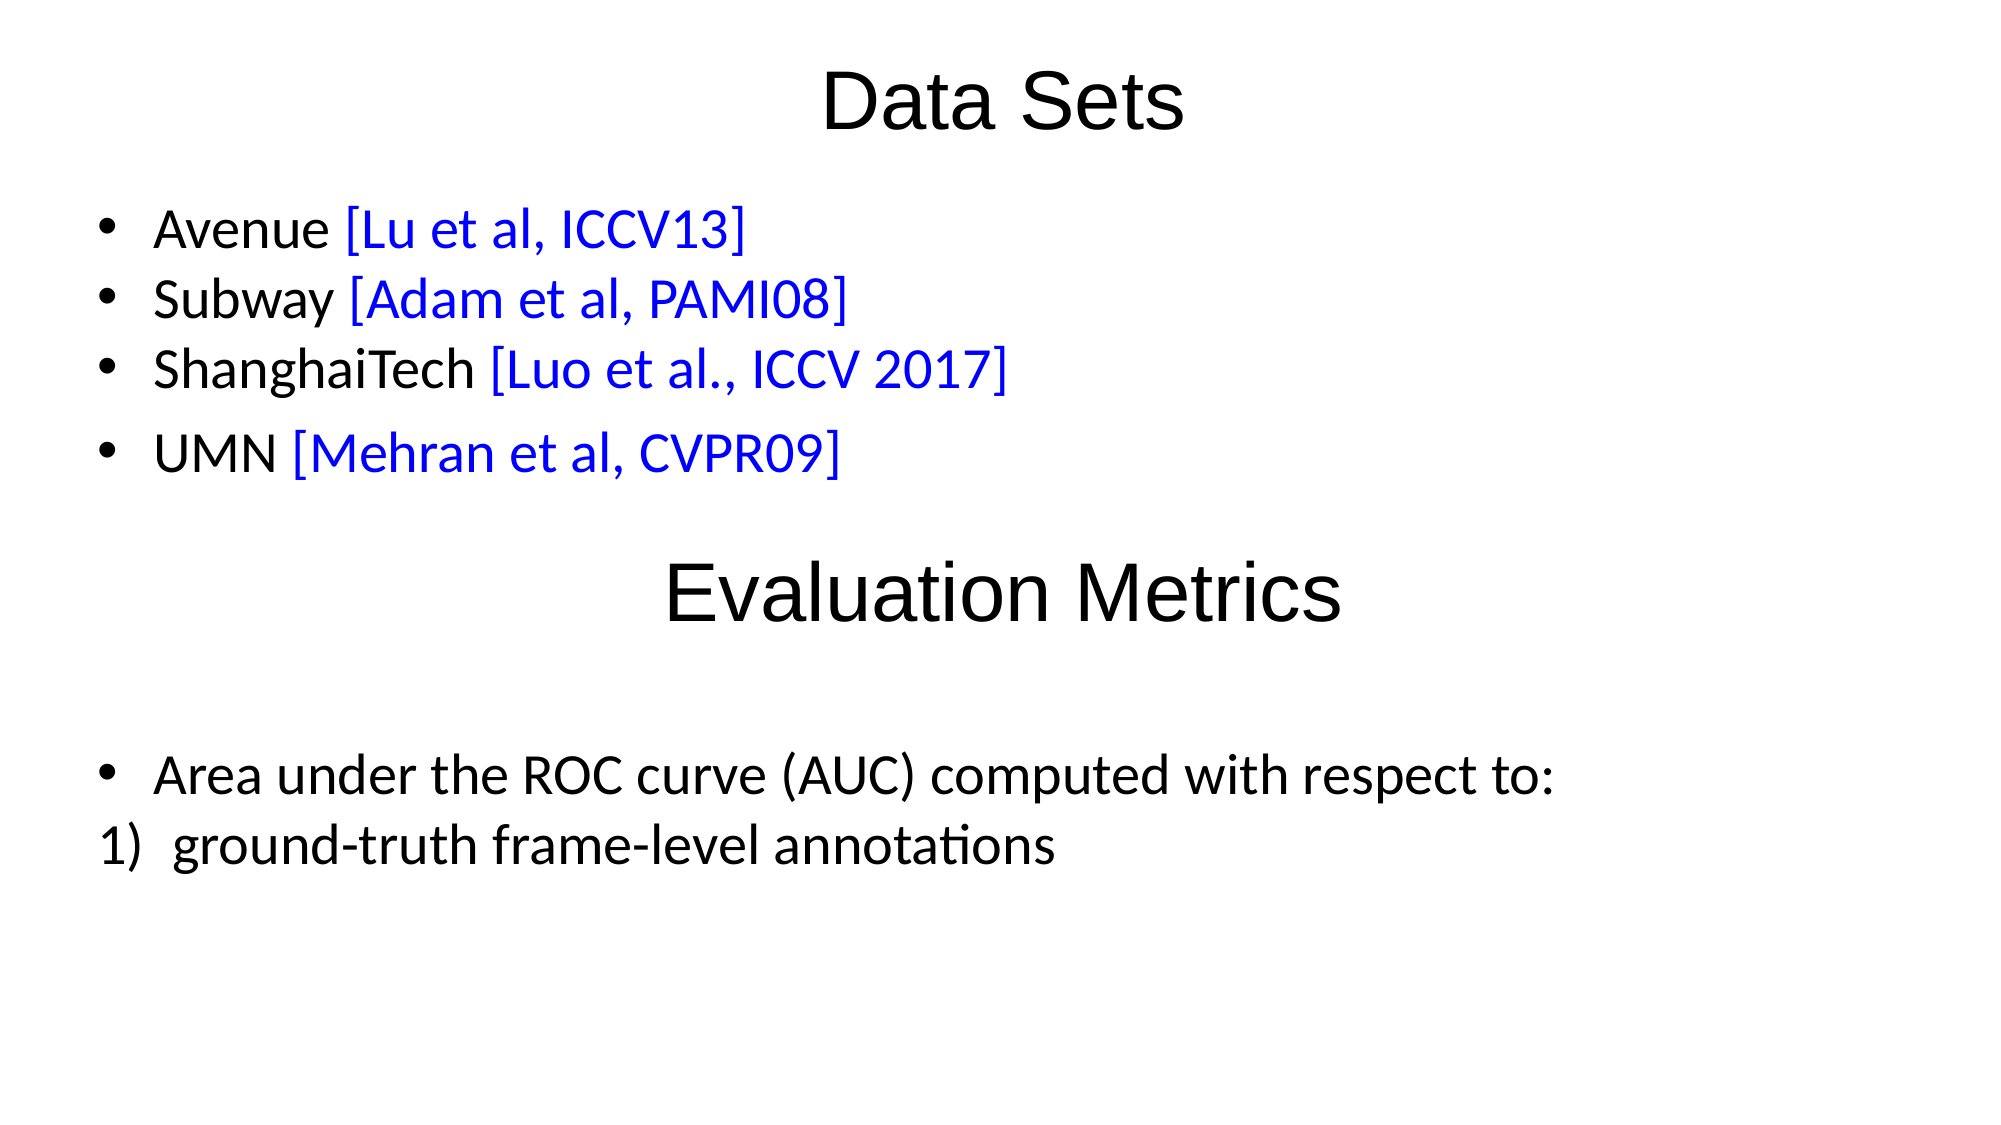

Data Sets
Avenue [Lu et al, ICCV13]
Subway [Adam et al, PAMI08]
ShanghaiTech [Luo et al., ICCV 2017]
UMN [Mehran et al, CVPR09]

Area under the ROC curve (AUC) computed with respect to:
ground-truth frame-level annotations

Evaluation Metrics